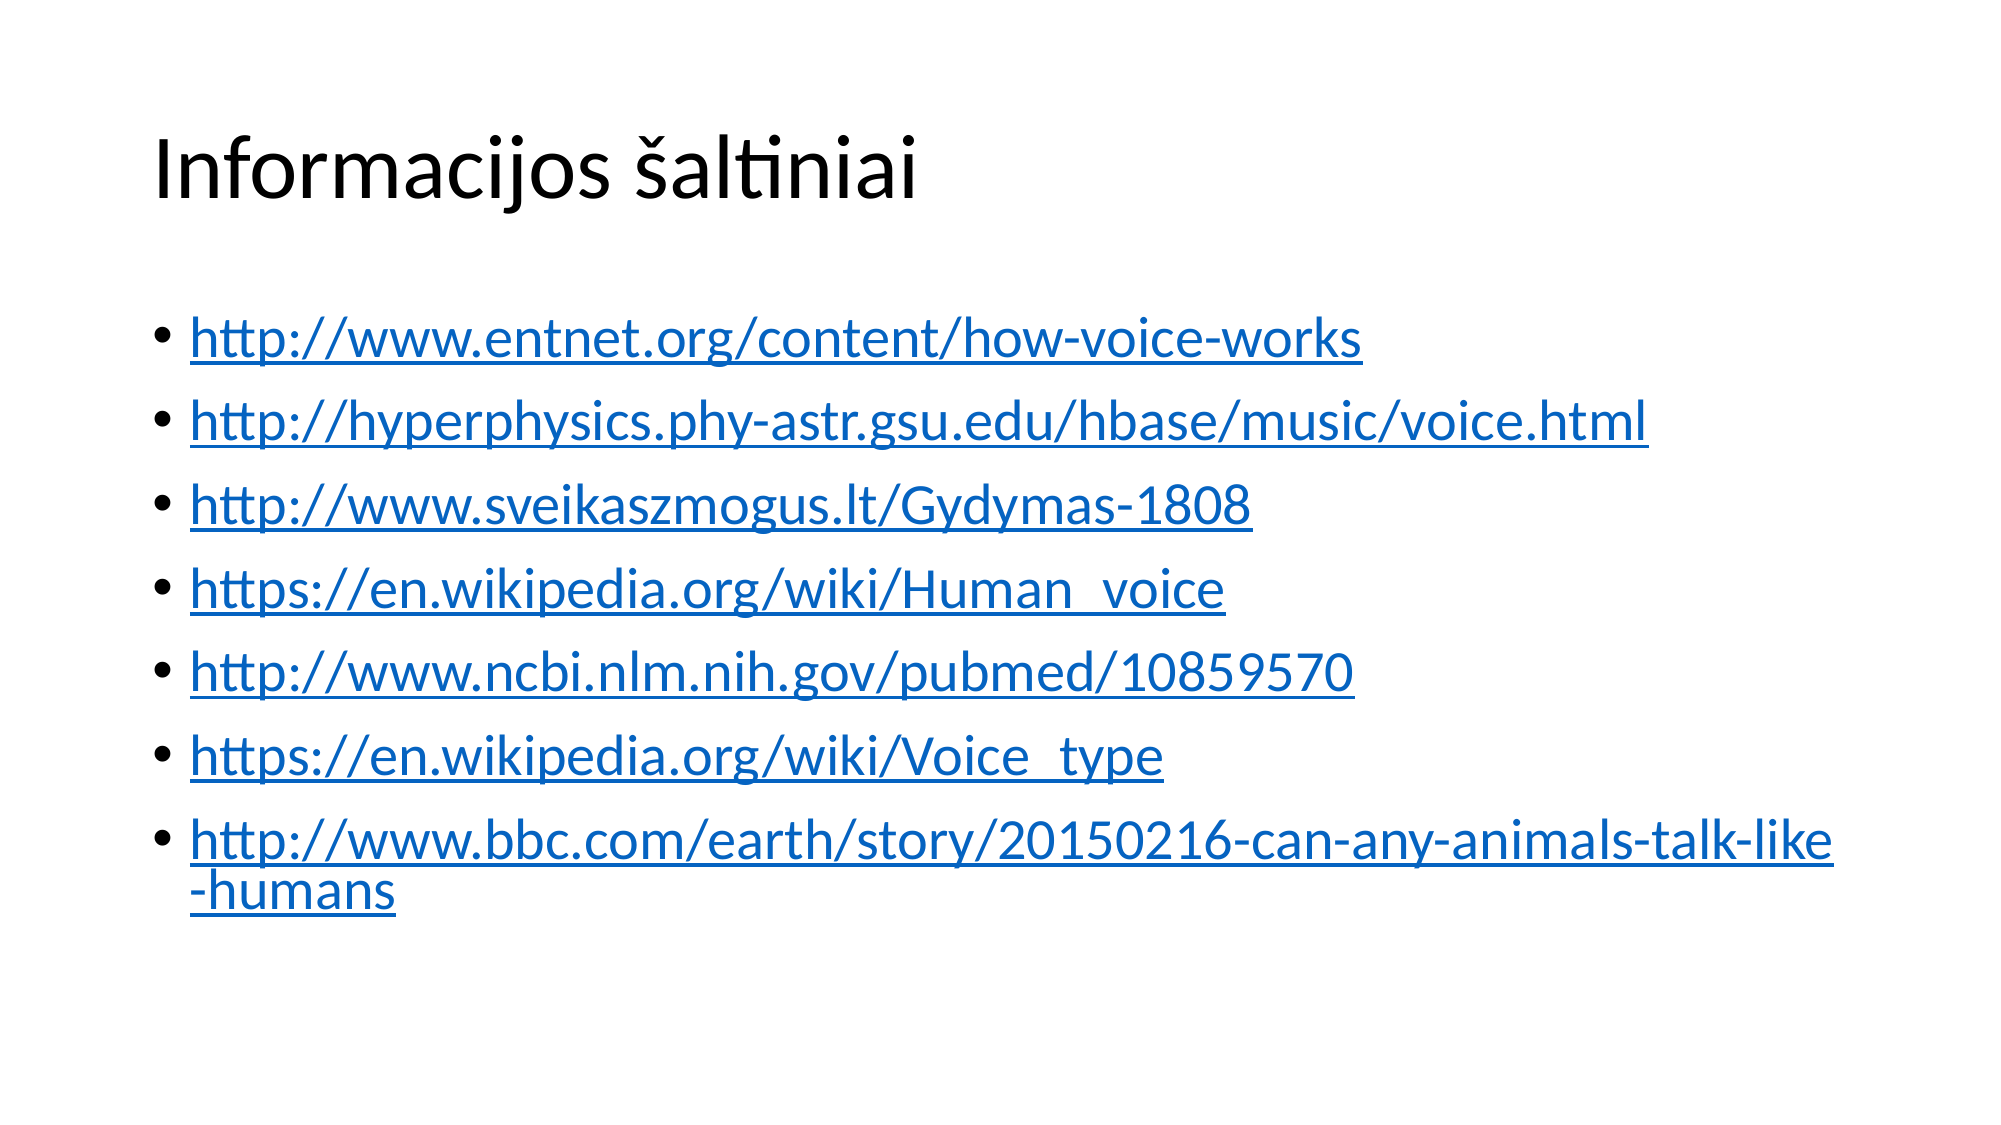

# Informacijos šaltiniai
http://www.entnet.org/content/how-voice-works
http://hyperphysics.phy-astr.gsu.edu/hbase/music/voice.html
http://www.sveikaszmogus.lt/Gydymas-1808
https://en.wikipedia.org/wiki/Human_voice
http://www.ncbi.nlm.nih.gov/pubmed/10859570
https://en.wikipedia.org/wiki/Voice_type
http://www.bbc.com/earth/story/20150216-can-any-animals-talk-like-humans